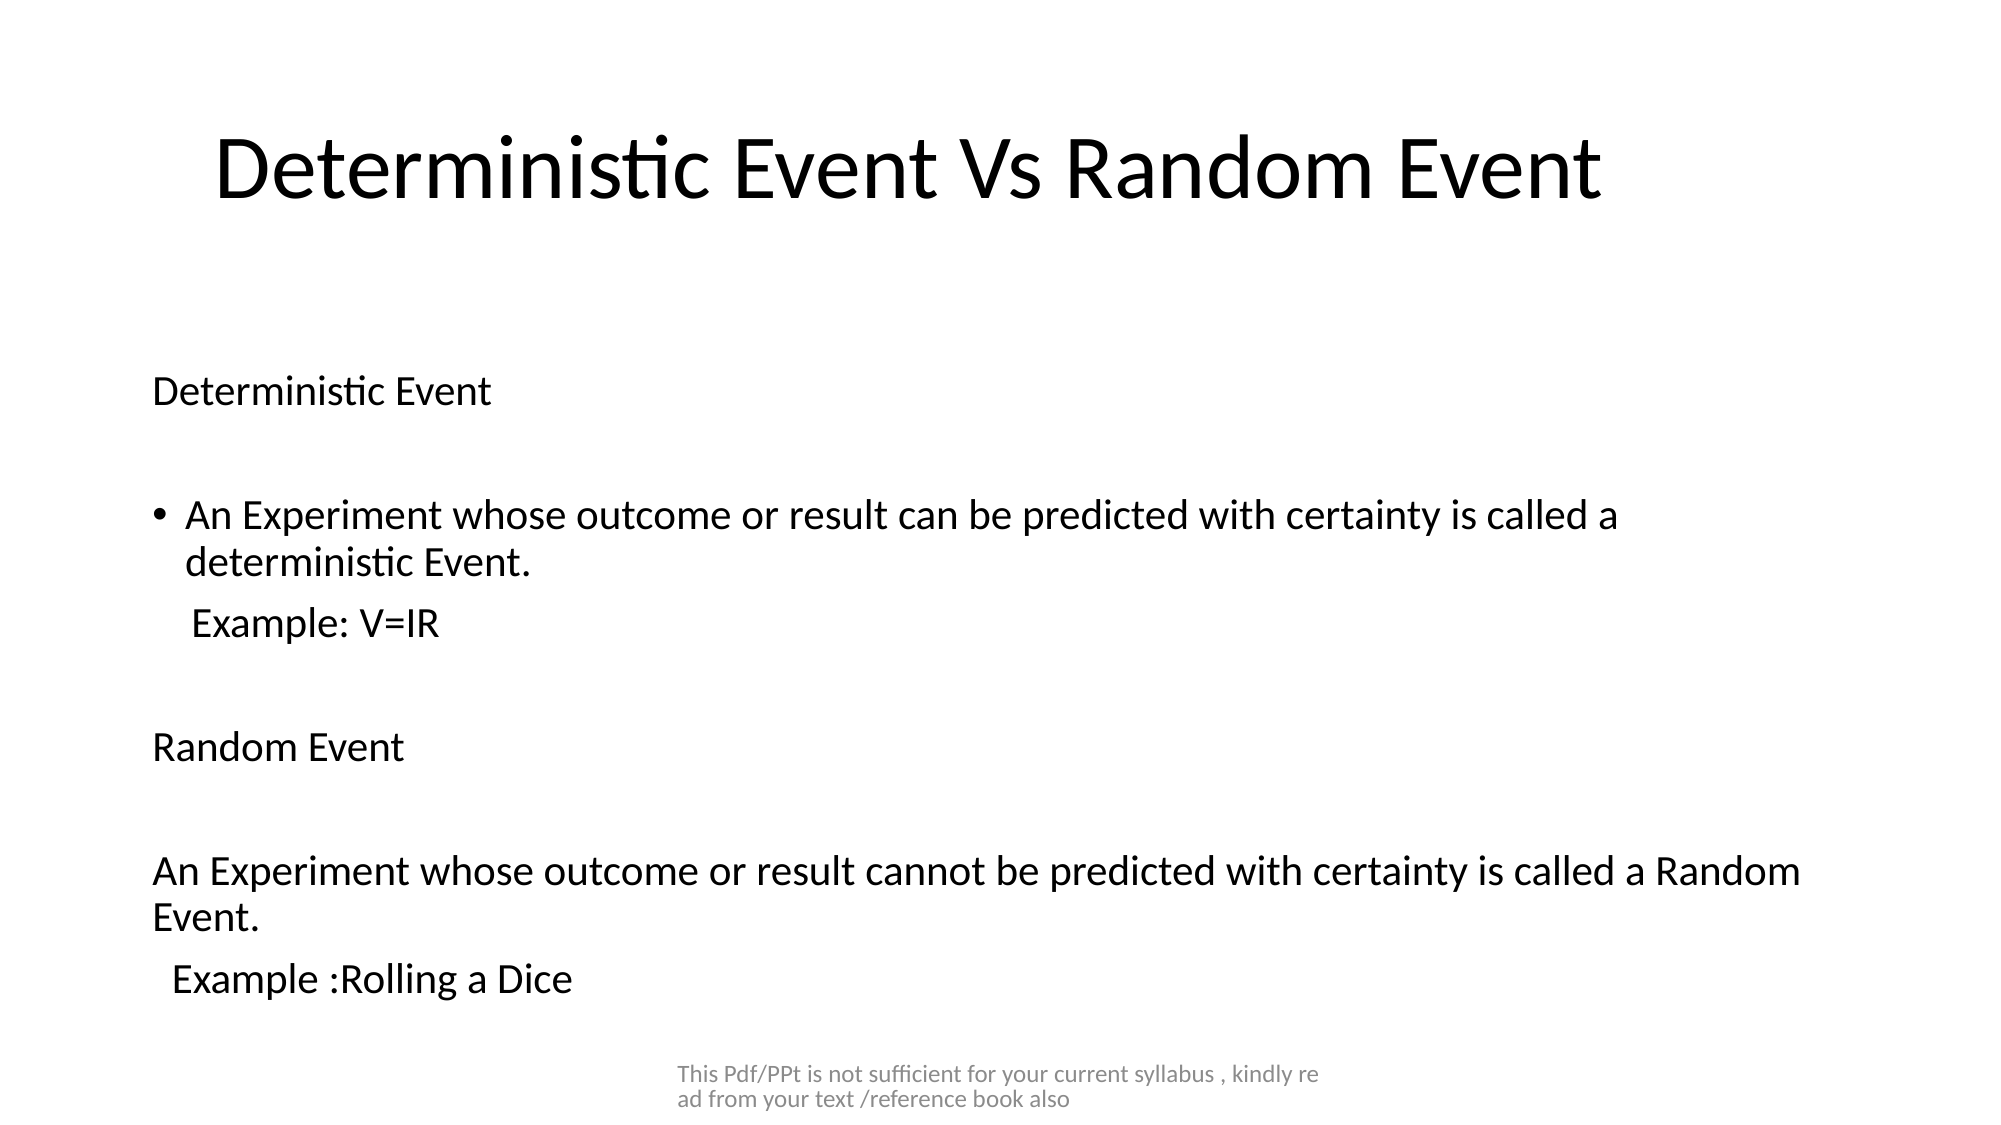

# Deterministic Event Vs Random Event

Deterministic Event

An Experiment whose outcome or result can be predicted with certainty is called a deterministic Event.
    Example: V=IR

Random Event

An Experiment whose outcome or result cannot be predicted with certainty is called a Random Event.
  Example :Rolling a Dice

This Pdf/PPt is not sufficient for your current syllabus , kindly read from your text /reference book also